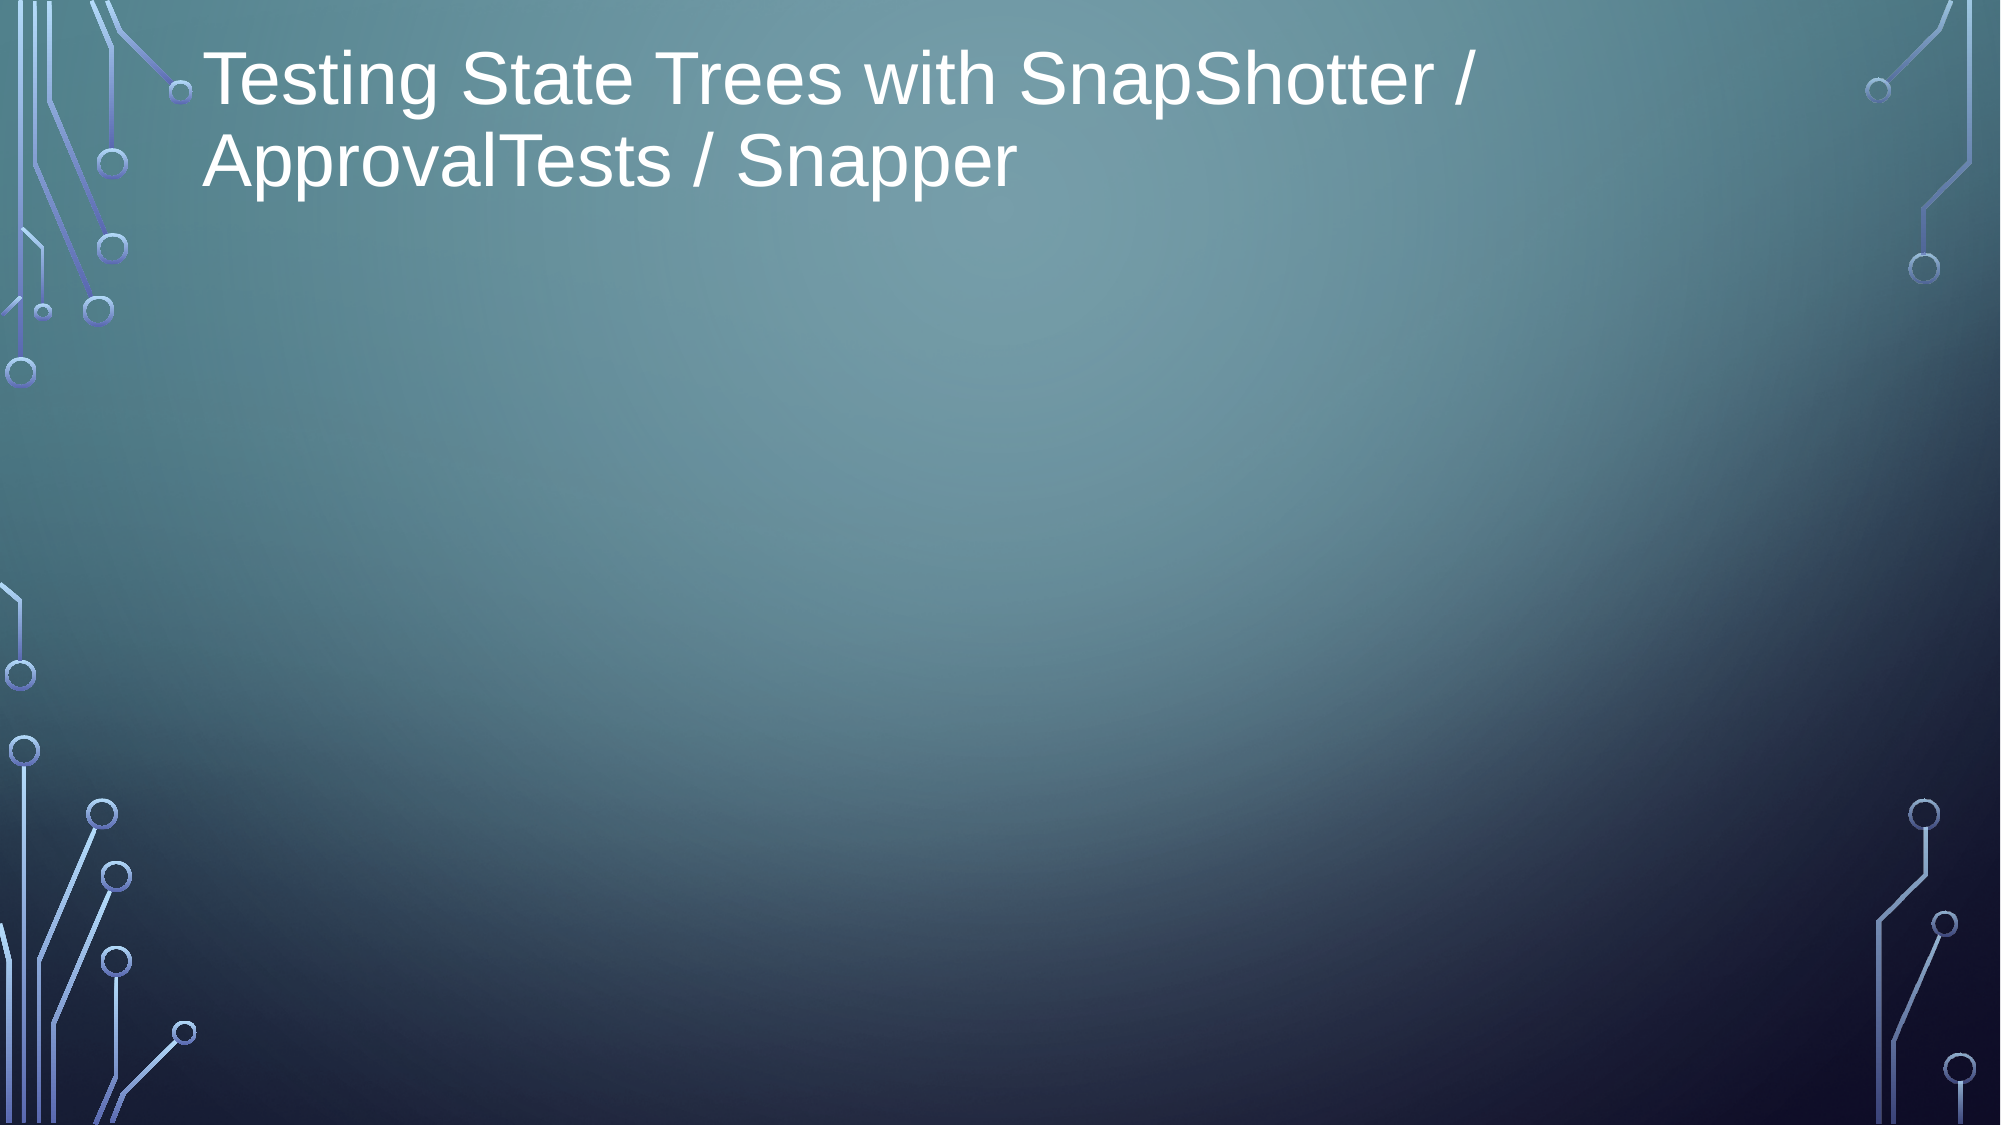

# Testing State Trees with SnapShotter / ApprovalTests / Snapper